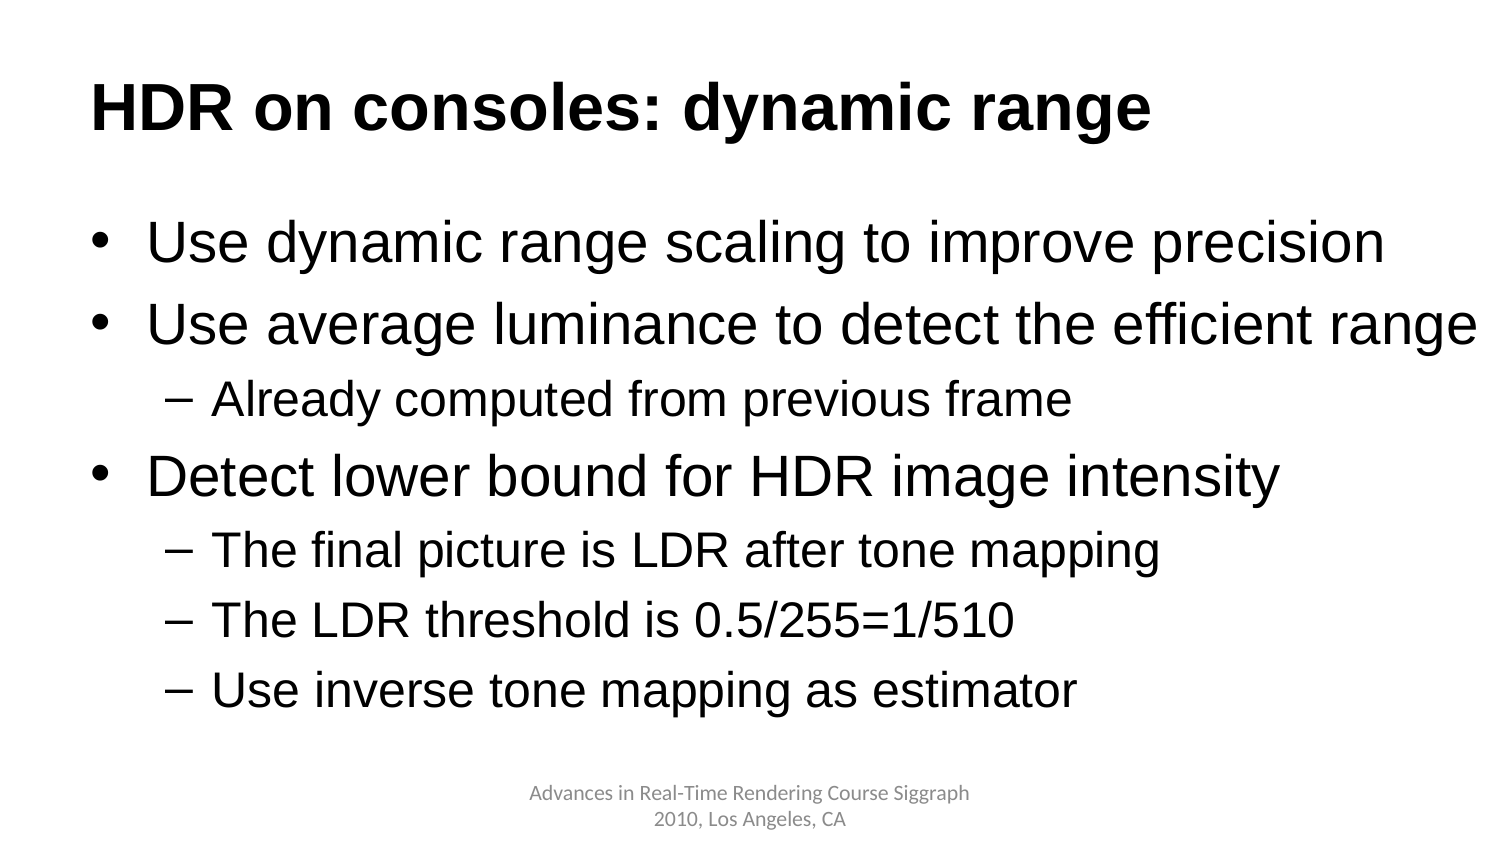

# HDR on consoles: dynamic range
Use dynamic range scaling to improve precision
Use average luminance to detect the efficient range
Already computed from previous frame
Detect lower bound for HDR image intensity
The final picture is LDR after tone mapping
The LDR threshold is 0.5/255=1/510
Use inverse tone mapping as estimator

Advances in Real-Time Rendering Course Siggraph 2010, Los Angeles, CA